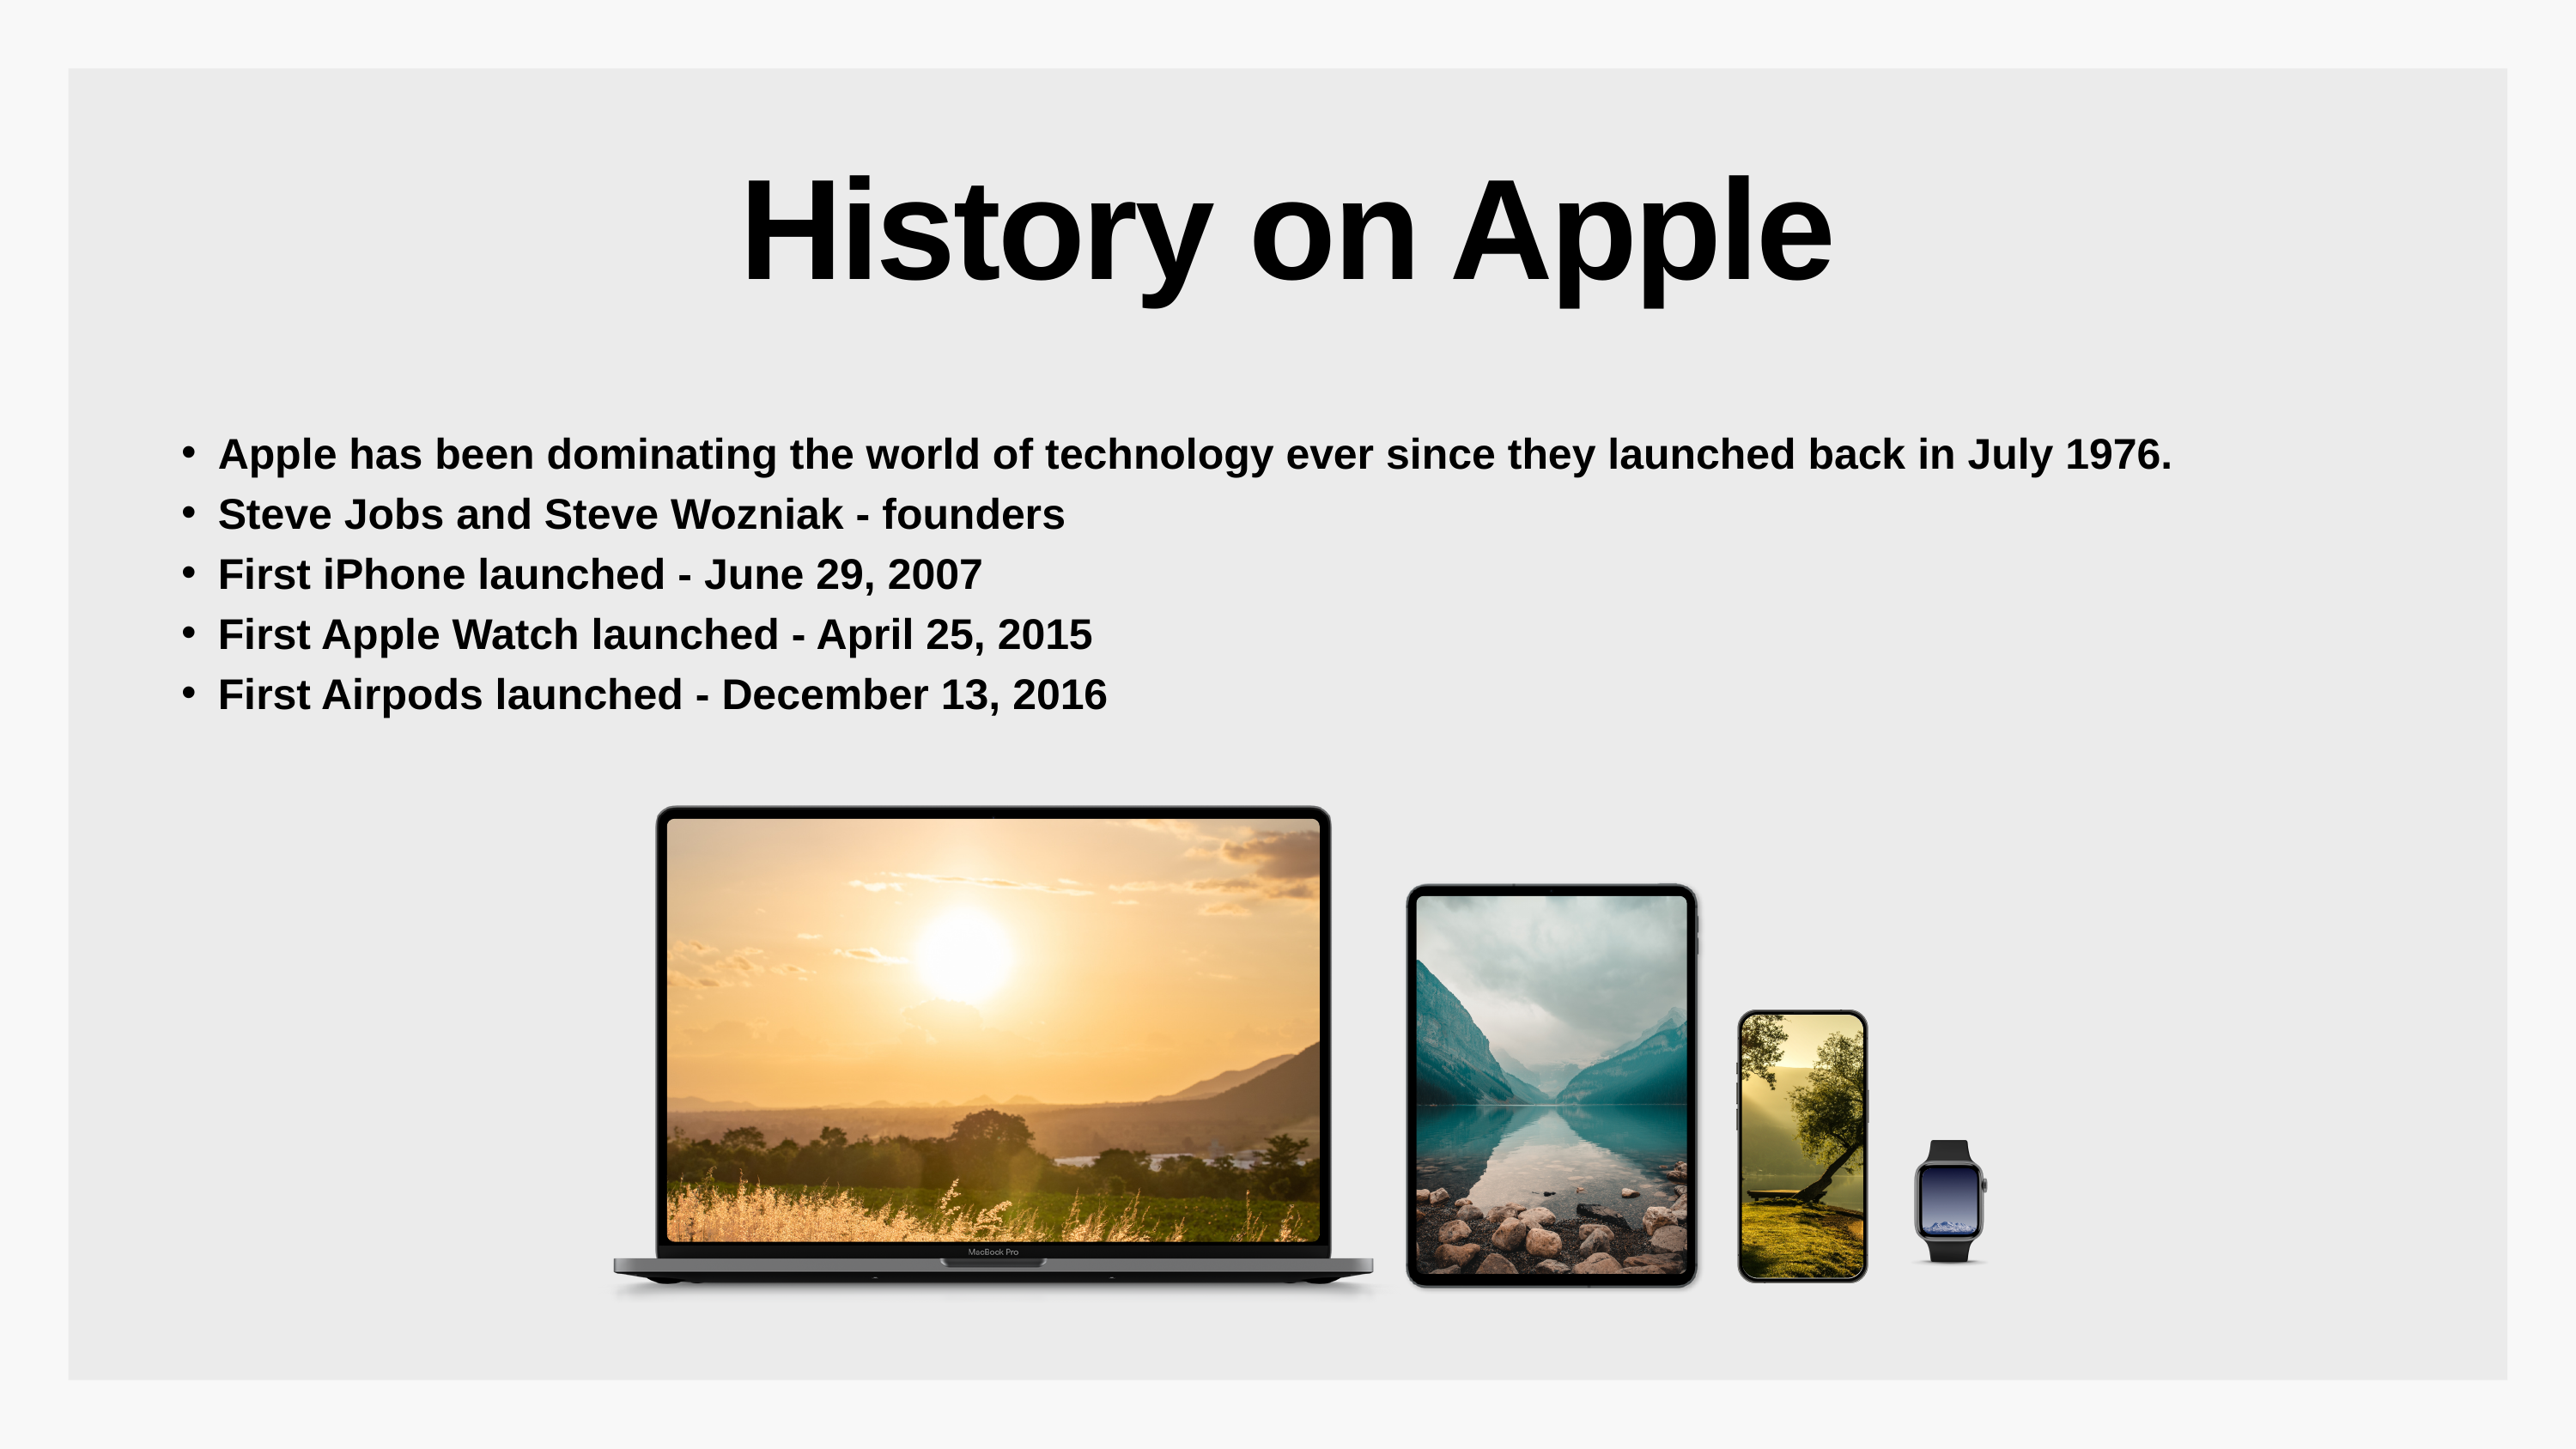

History on Apple
Apple has been dominating the world of technology ever since they launched back in July 1976.
Steve Jobs and Steve Wozniak - founders
First iPhone launched - June 29, 2007
First Apple Watch launched - April 25, 2015
First Airpods launched - December 13, 2016